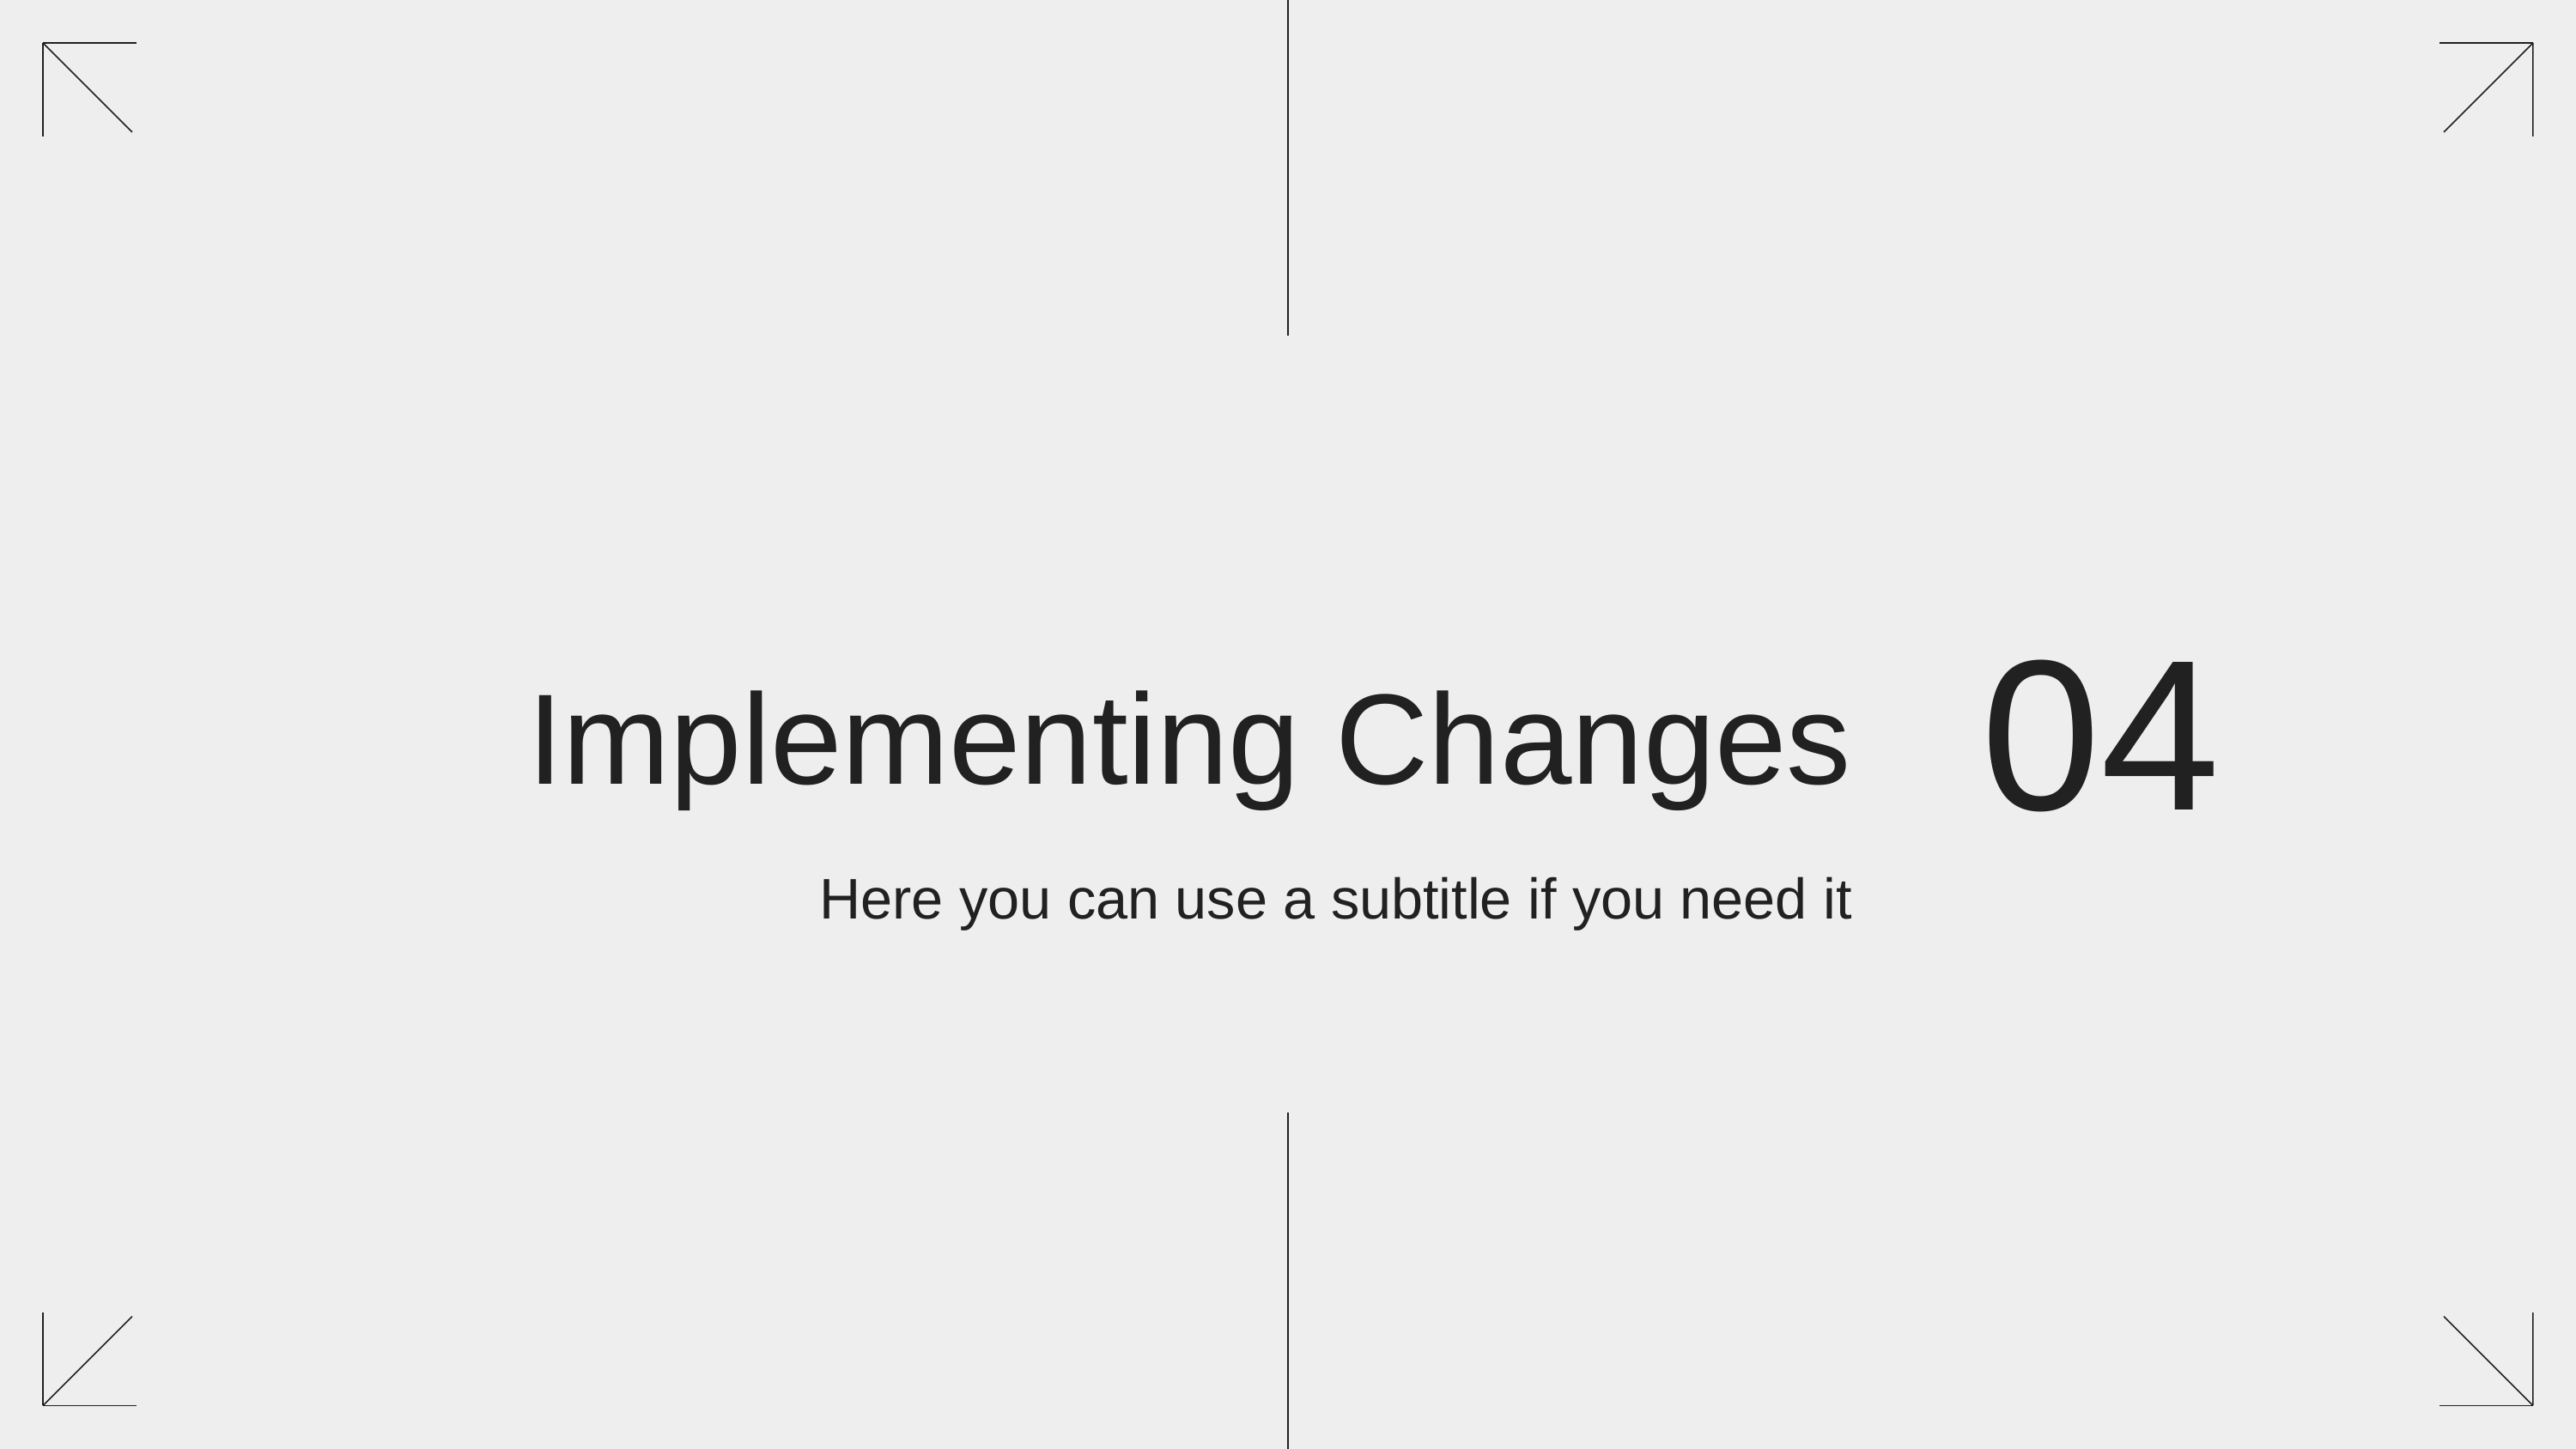

# Implementing Changes
04
Here you can use a subtitle if you need it